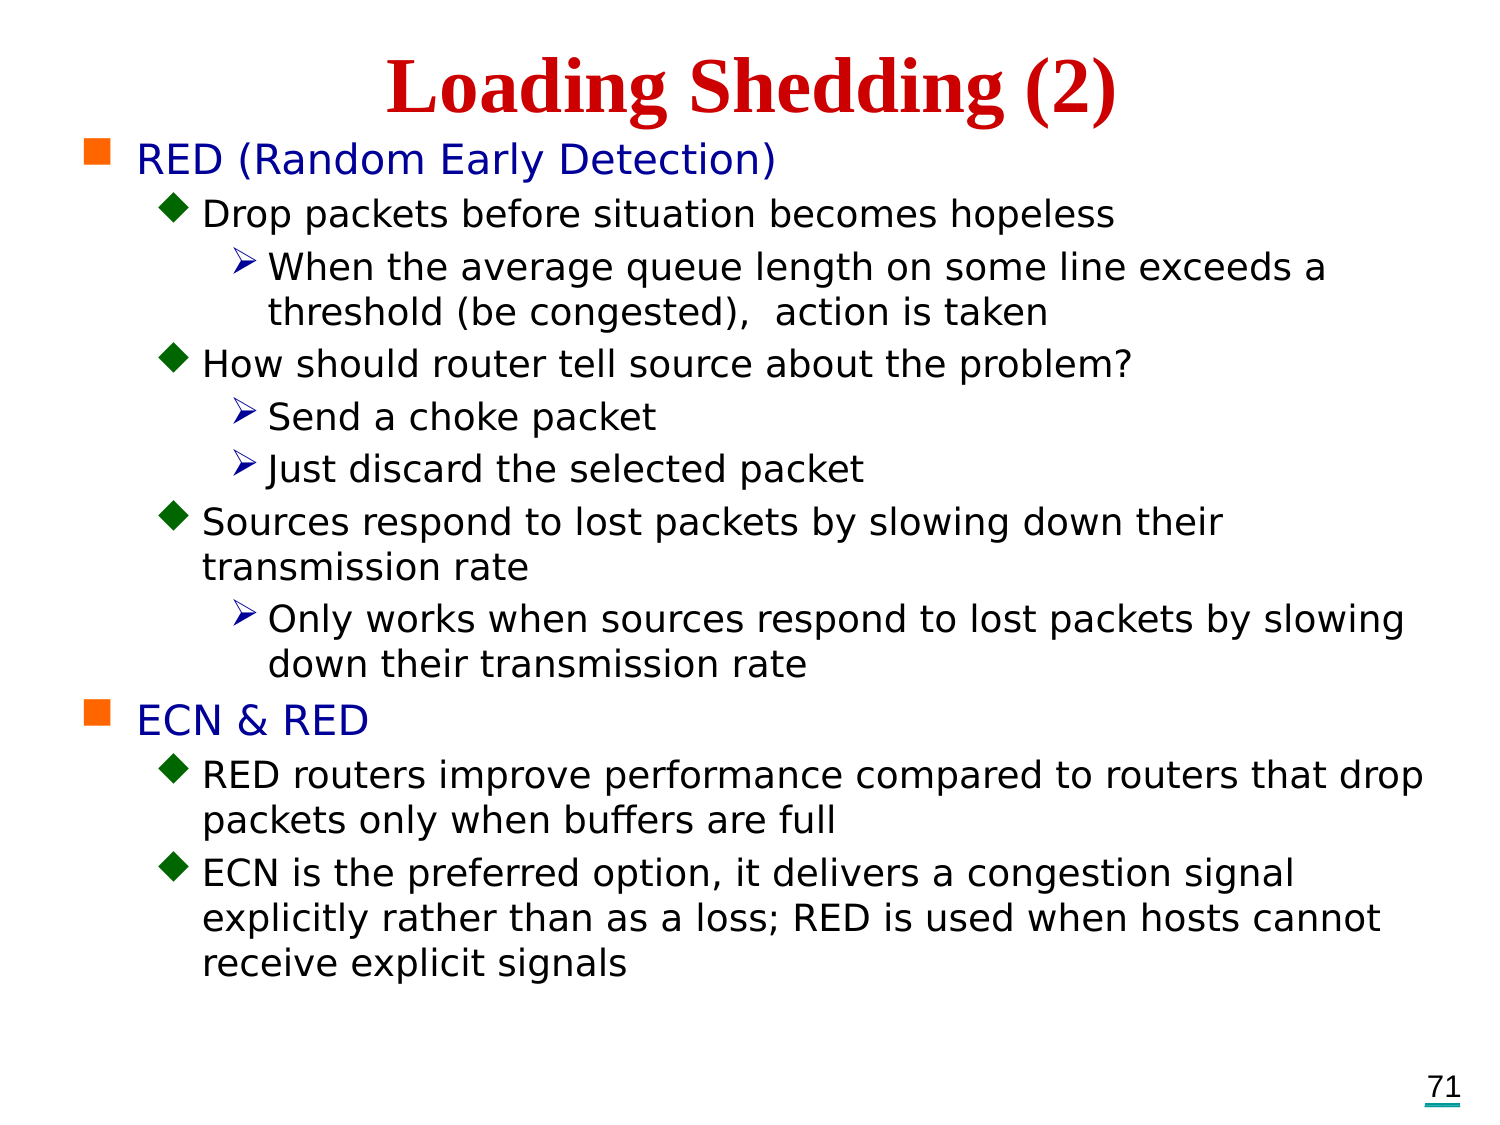

# Loading Shedding (2)
RED (Random Early Detection)
Drop packets before situation becomes hopeless
When the average queue length on some line exceeds a threshold (be congested),  action is taken
How should router tell source about the problem?
Send a choke packet
Just discard the selected packet
Sources respond to lost packets by slowing down their transmission rate
Only works when sources respond to lost packets by slowing down their transmission rate
ECN & RED
RED routers improve performance compared to routers that drop packets only when buffers are full
ECN is the preferred option, it delivers a congestion signal explicitly rather than as a loss; RED is used when hosts cannot receive explicit signals